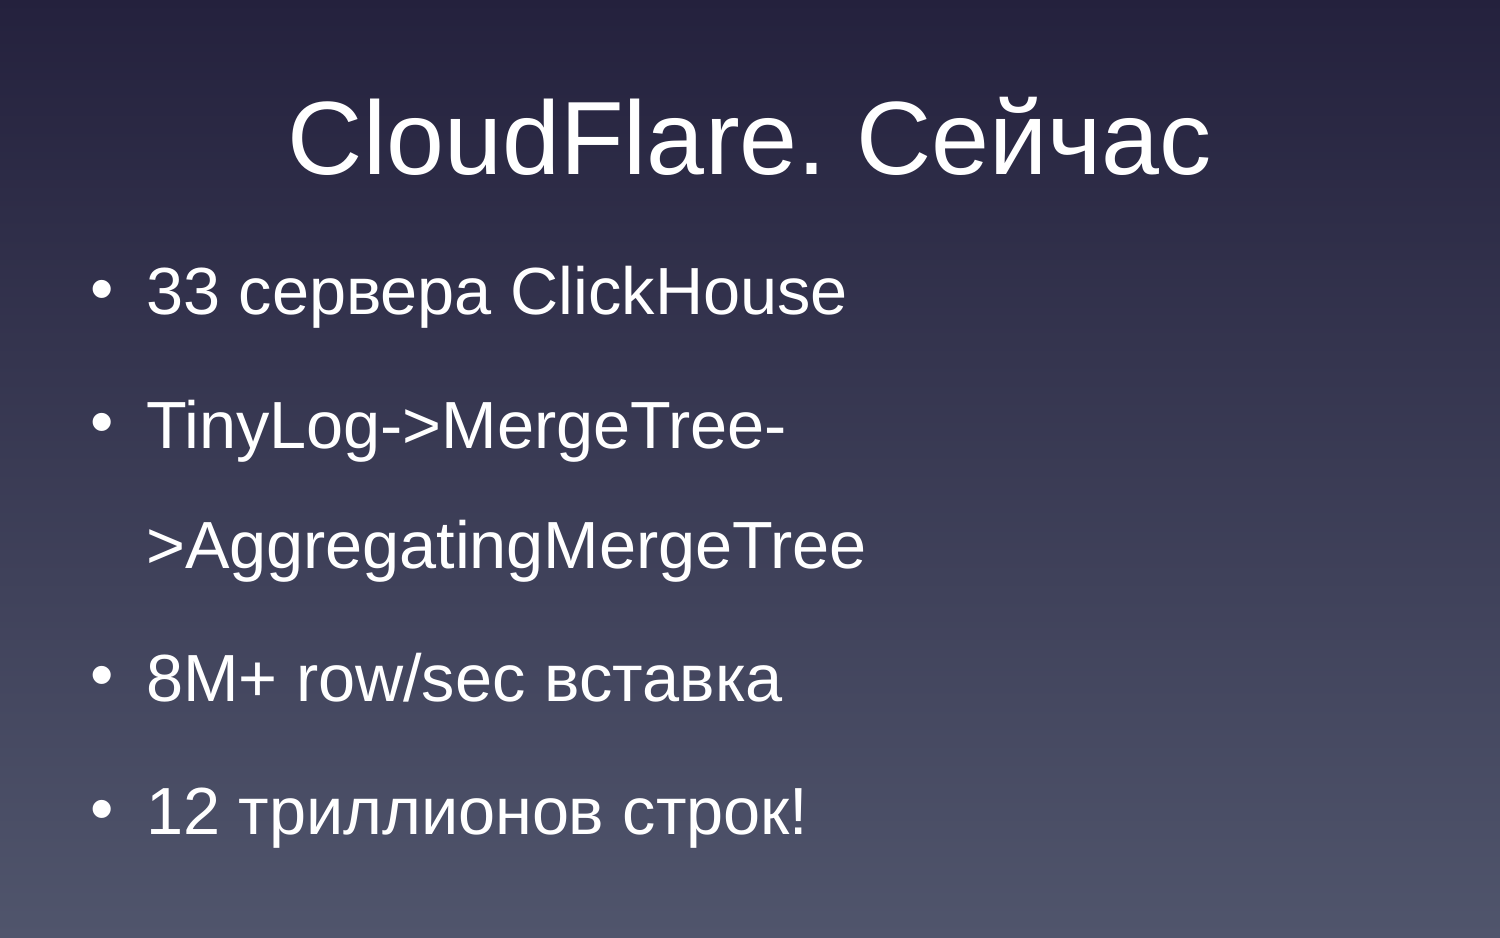

# CloudFlare. Сейчас
33 сервера ClickHouse
TinyLog->MergeTree->AggregatingMergeTree
8M+ row/sec вставка
12 триллионов строк!